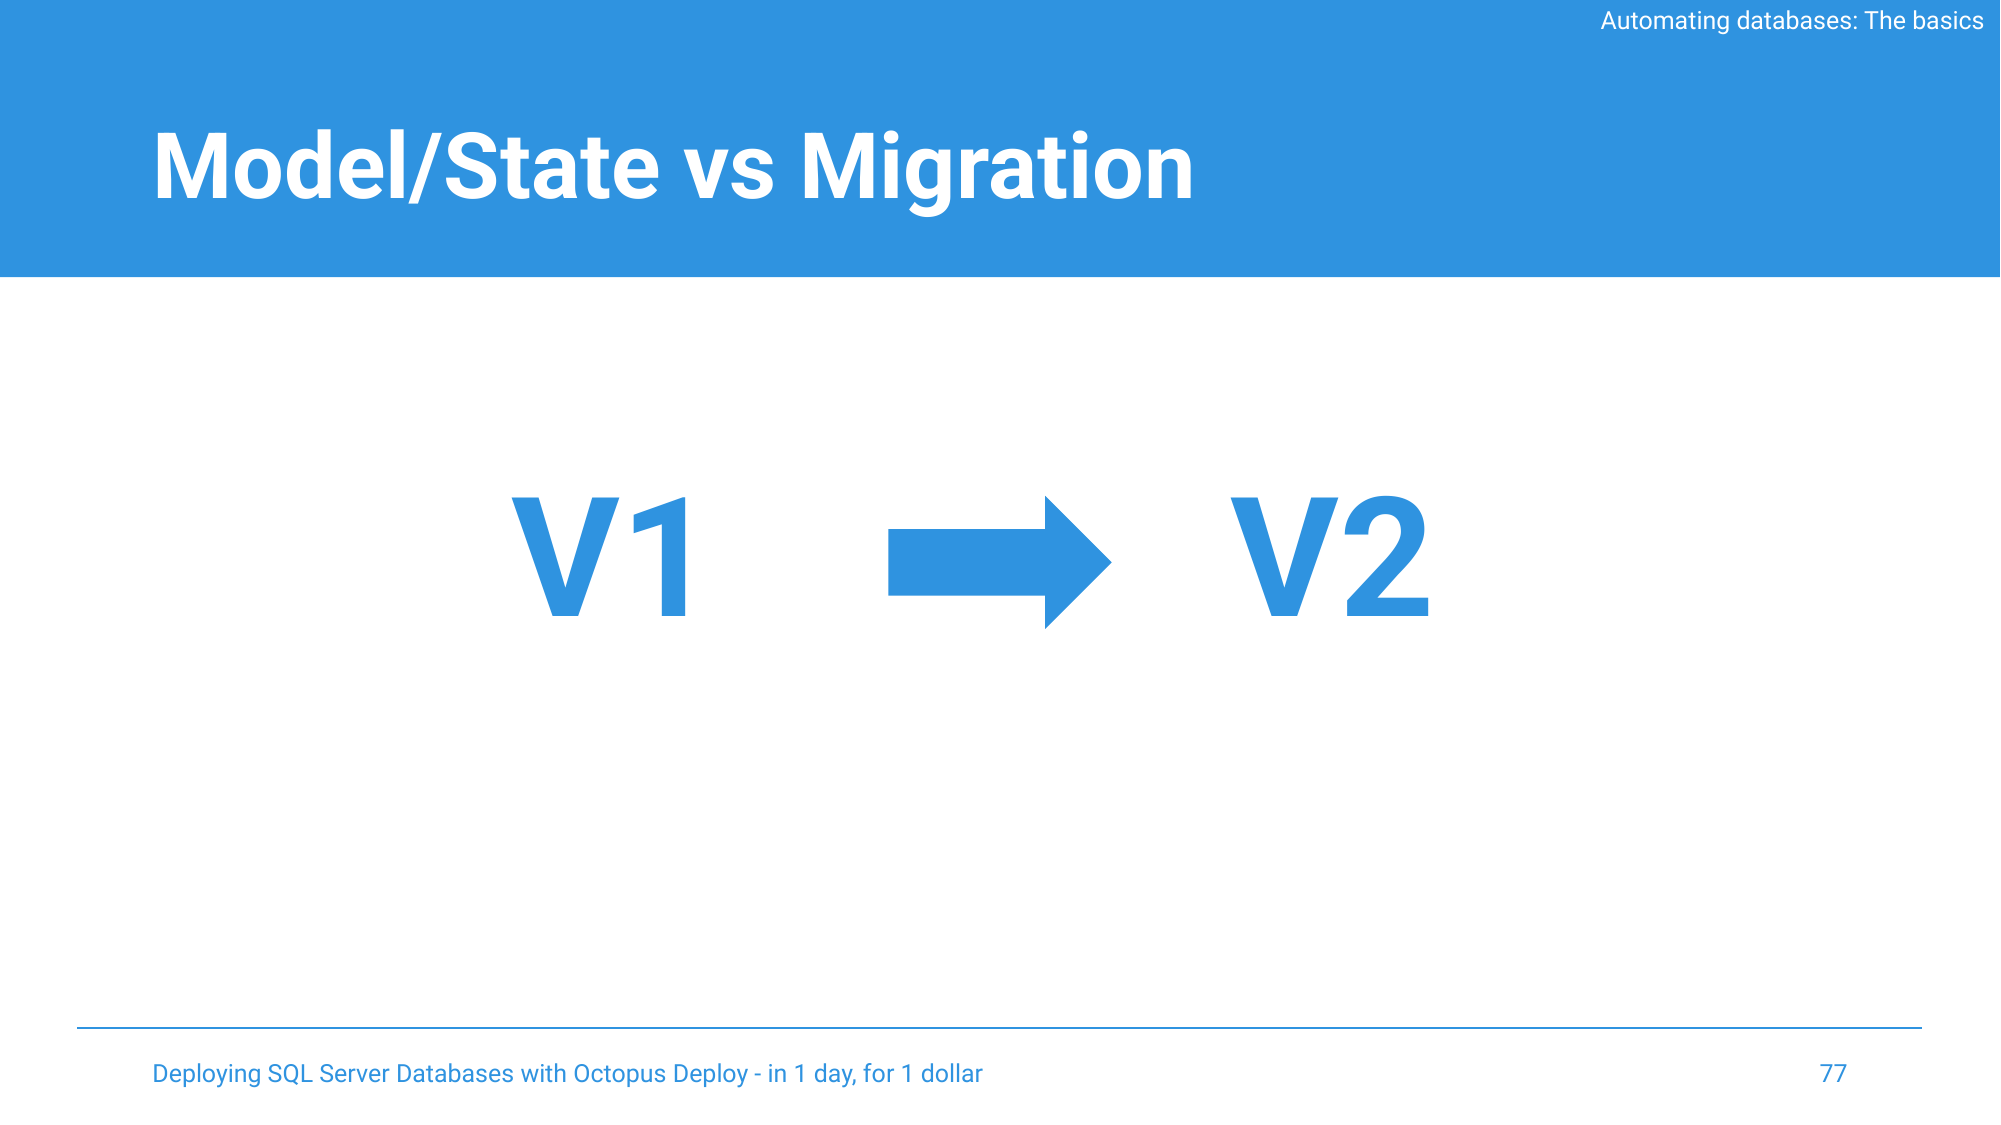

Automating databases: The basics
# Model/State vs Migration
V1
V2

Deploying SQL Server Databases with Octopus Deploy - in 1 day, for 1 dollar
77